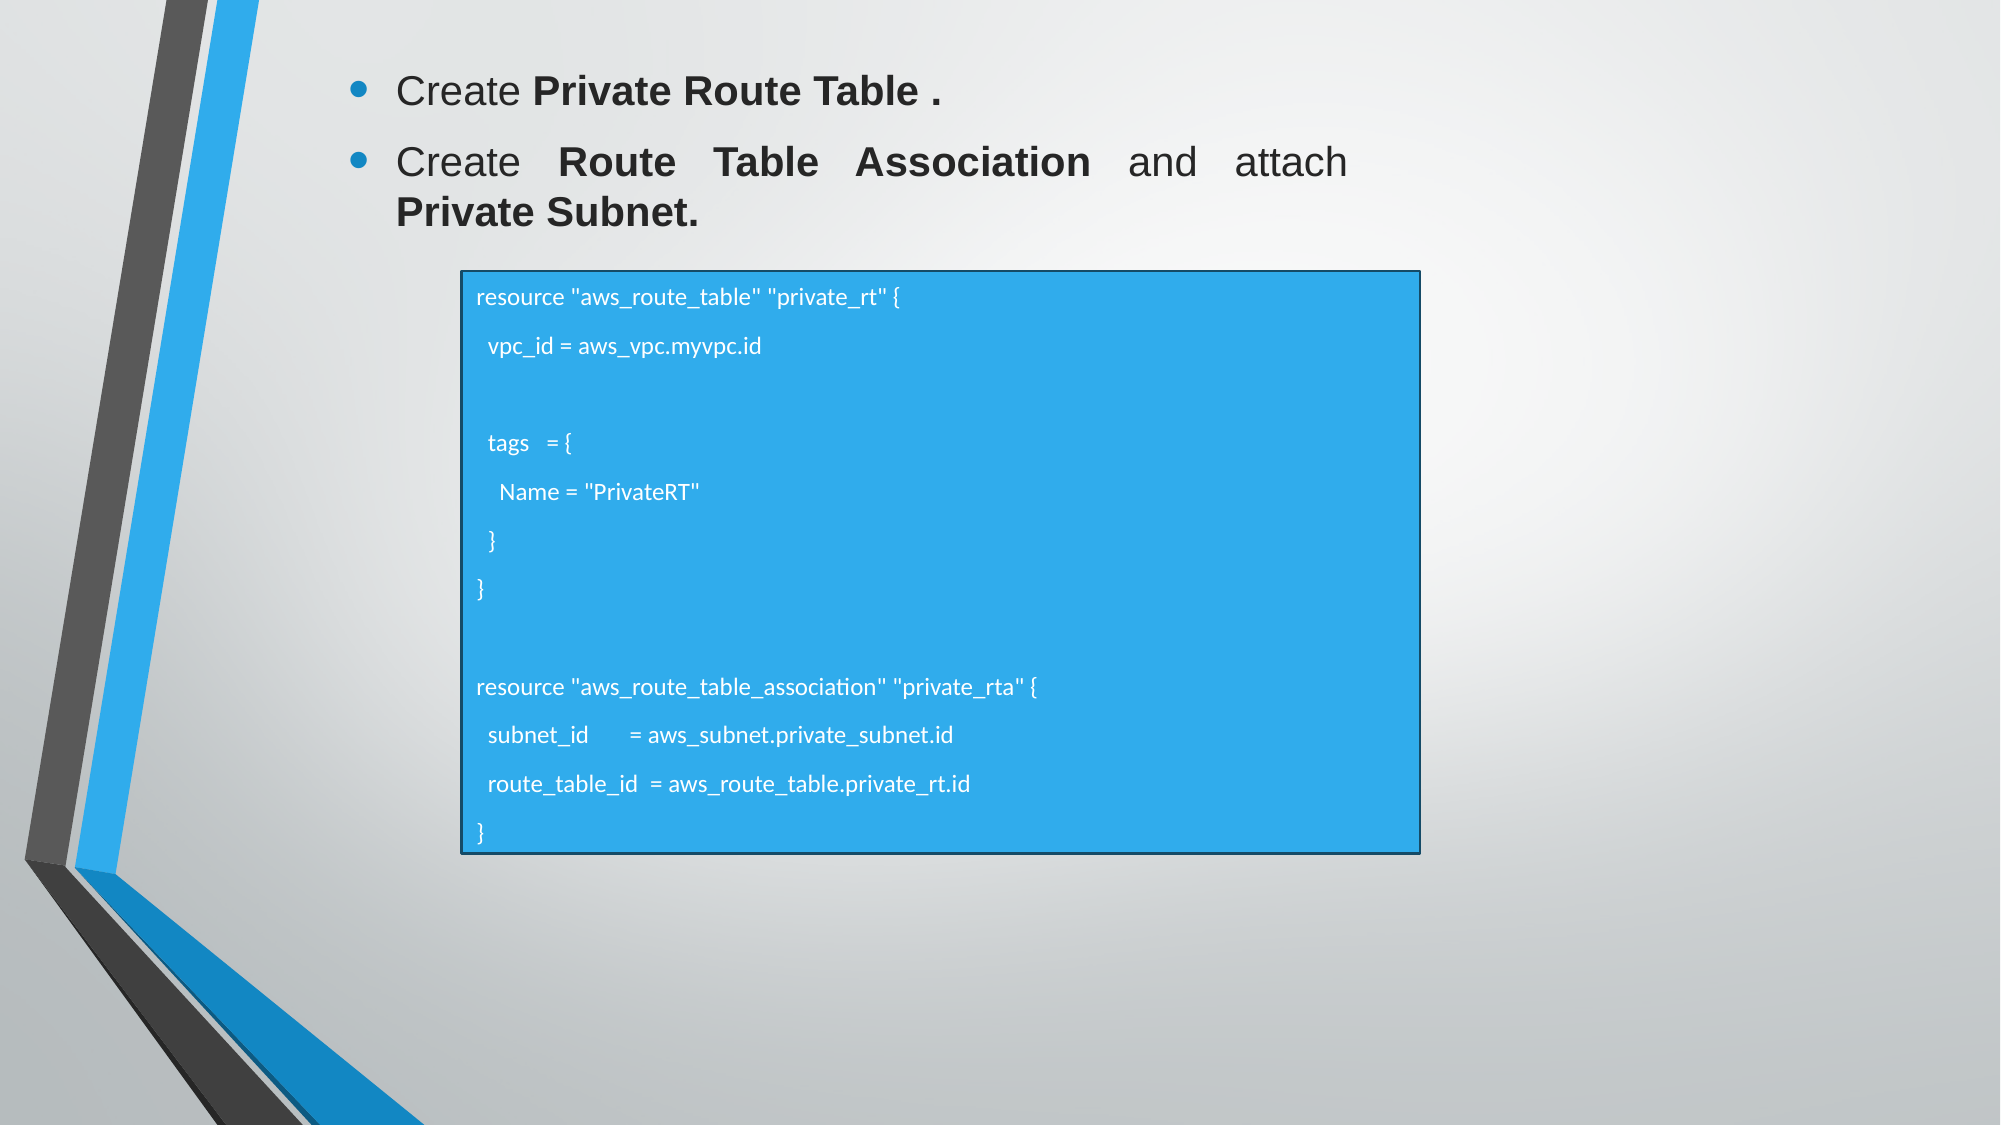

Create Private Route Table .
Create Route Table Association and attach Private Subnet.
resource "aws_route_table" "private_rt" {
  vpc_id = aws_vpc.myvpc.id

  tags   = {
    Name = "PrivateRT"
  }
}

resource "aws_route_table_association" "private_rta" {
  subnet_id       = aws_subnet.private_subnet.id
  route_table_id  = aws_route_table.private_rt.id
}